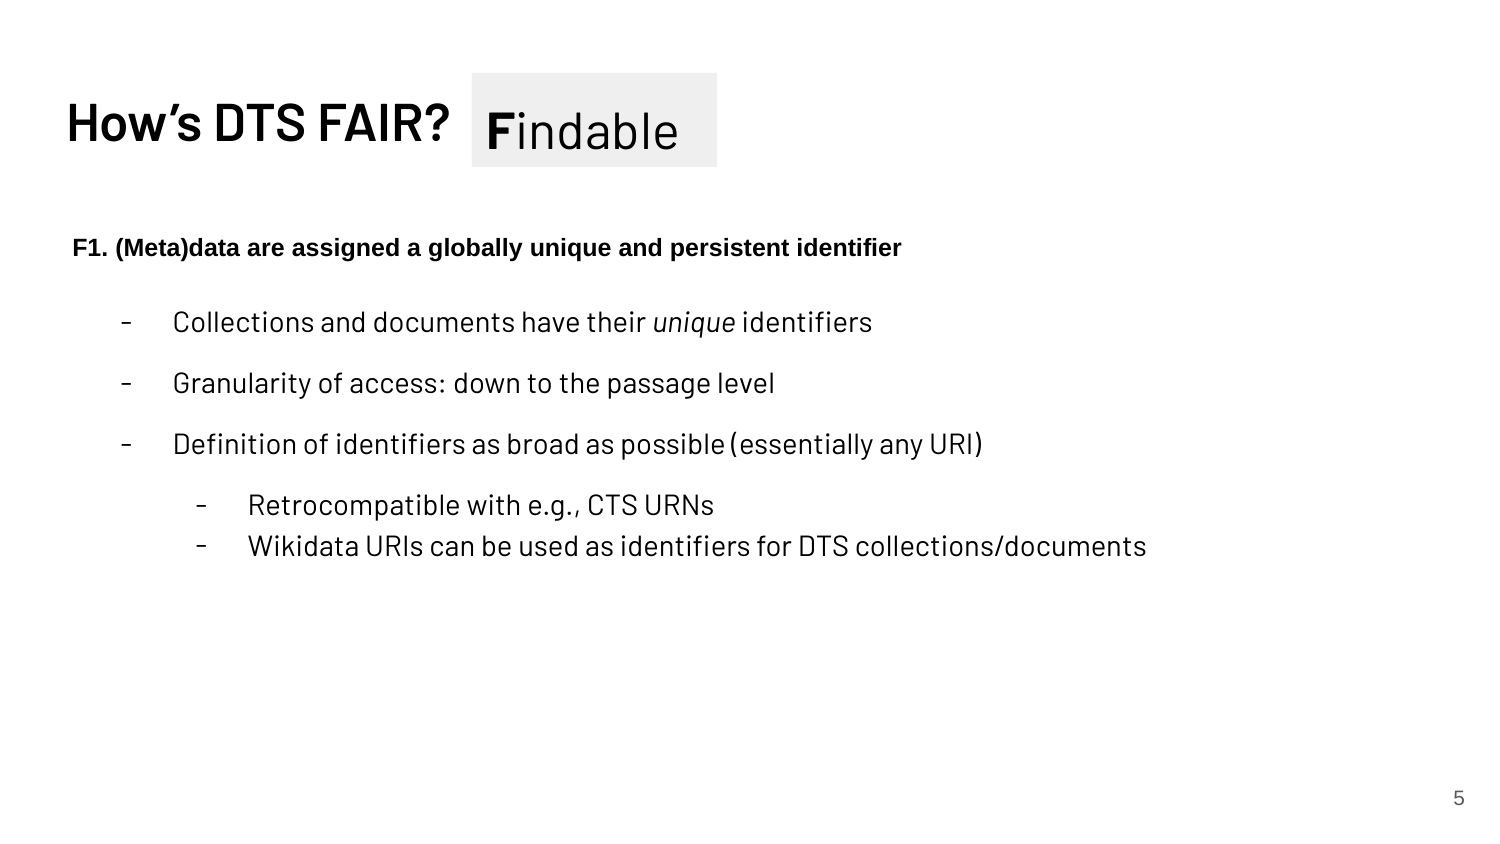

# How’s DTS FAIR?
Findable
F1. (Meta)data are assigned a globally unique and persistent identifier
Collections and documents have their unique identifiers
Granularity of access: down to the passage level
Definition of identifiers as broad as possible (essentially any URI)
Retrocompatible with e.g., CTS URNs
Wikidata URIs can be used as identifiers for DTS collections/documents
5